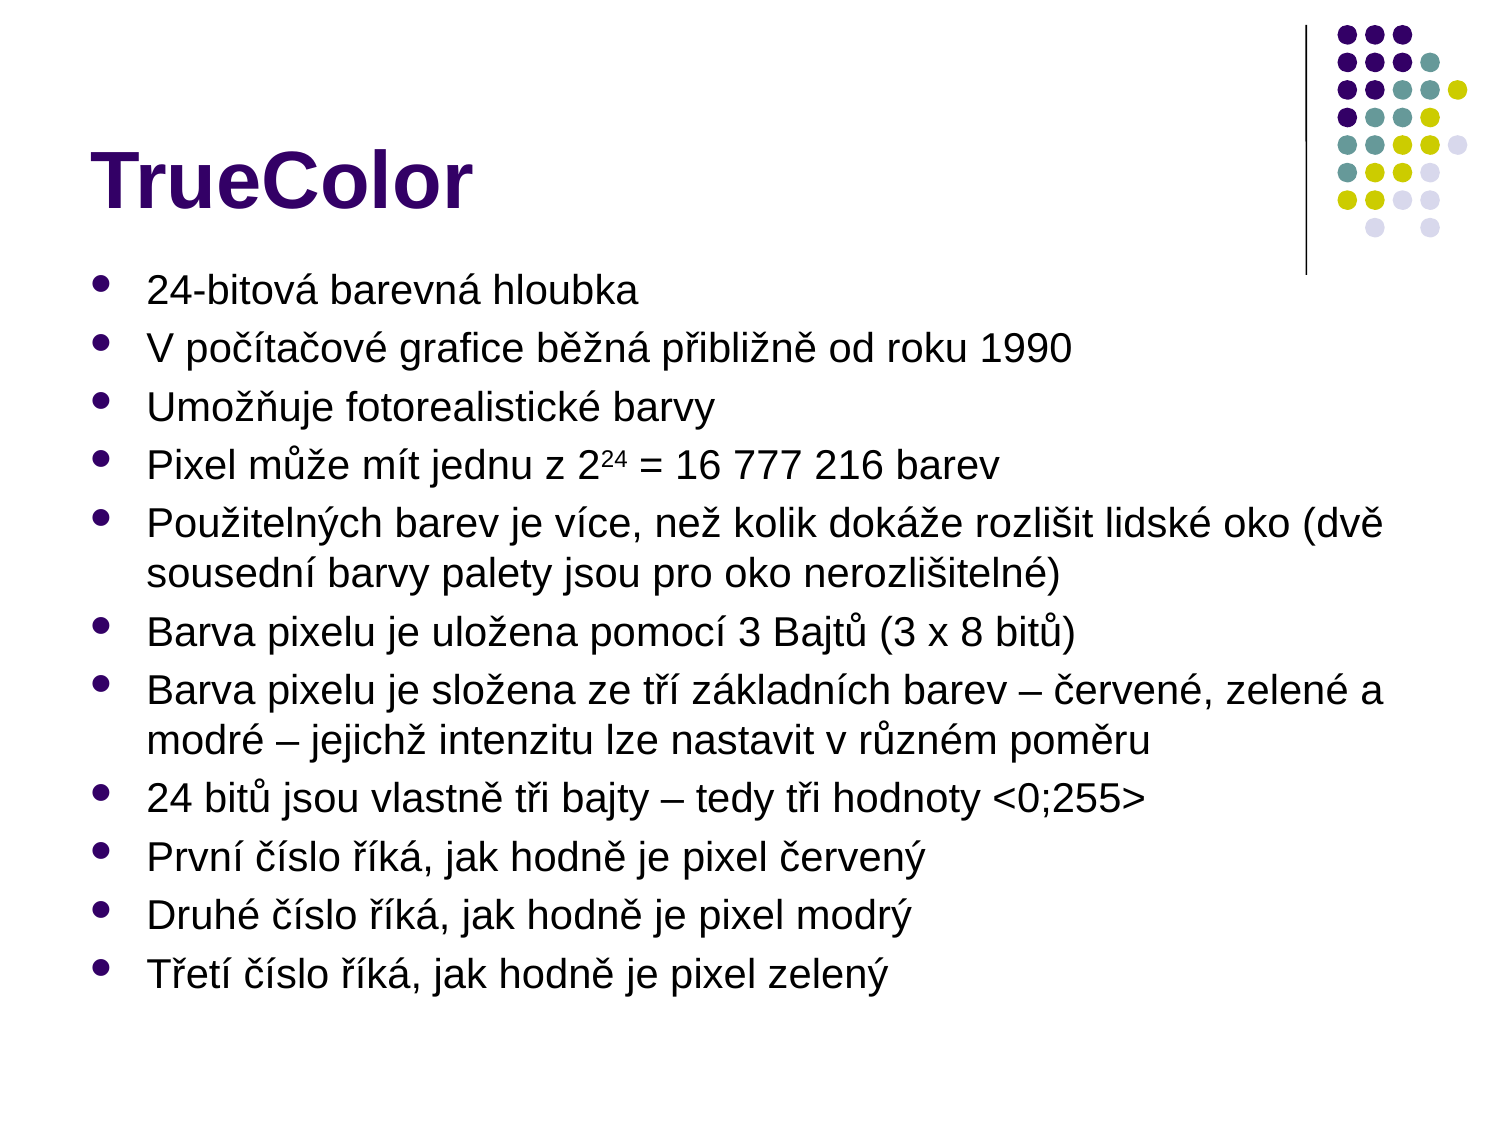

# TrueColor
24-bitová barevná hloubka
V počítačové grafice běžná přibližně od roku 1990
Umožňuje fotorealistické barvy
Pixel může mít jednu z 224 = 16 777 216 barev
Použitelných barev je více, než kolik dokáže rozlišit lidské oko (dvě sousední barvy palety jsou pro oko nerozlišitelné)
Barva pixelu je uložena pomocí 3 Bajtů (3 x 8 bitů)
Barva pixelu je složena ze tří základních barev – červené, zelené a modré – jejichž intenzitu lze nastavit v různém poměru
24 bitů jsou vlastně tři bajty – tedy tři hodnoty <0;255>
První číslo říká, jak hodně je pixel červený
Druhé číslo říká, jak hodně je pixel modrý
Třetí číslo říká, jak hodně je pixel zelený